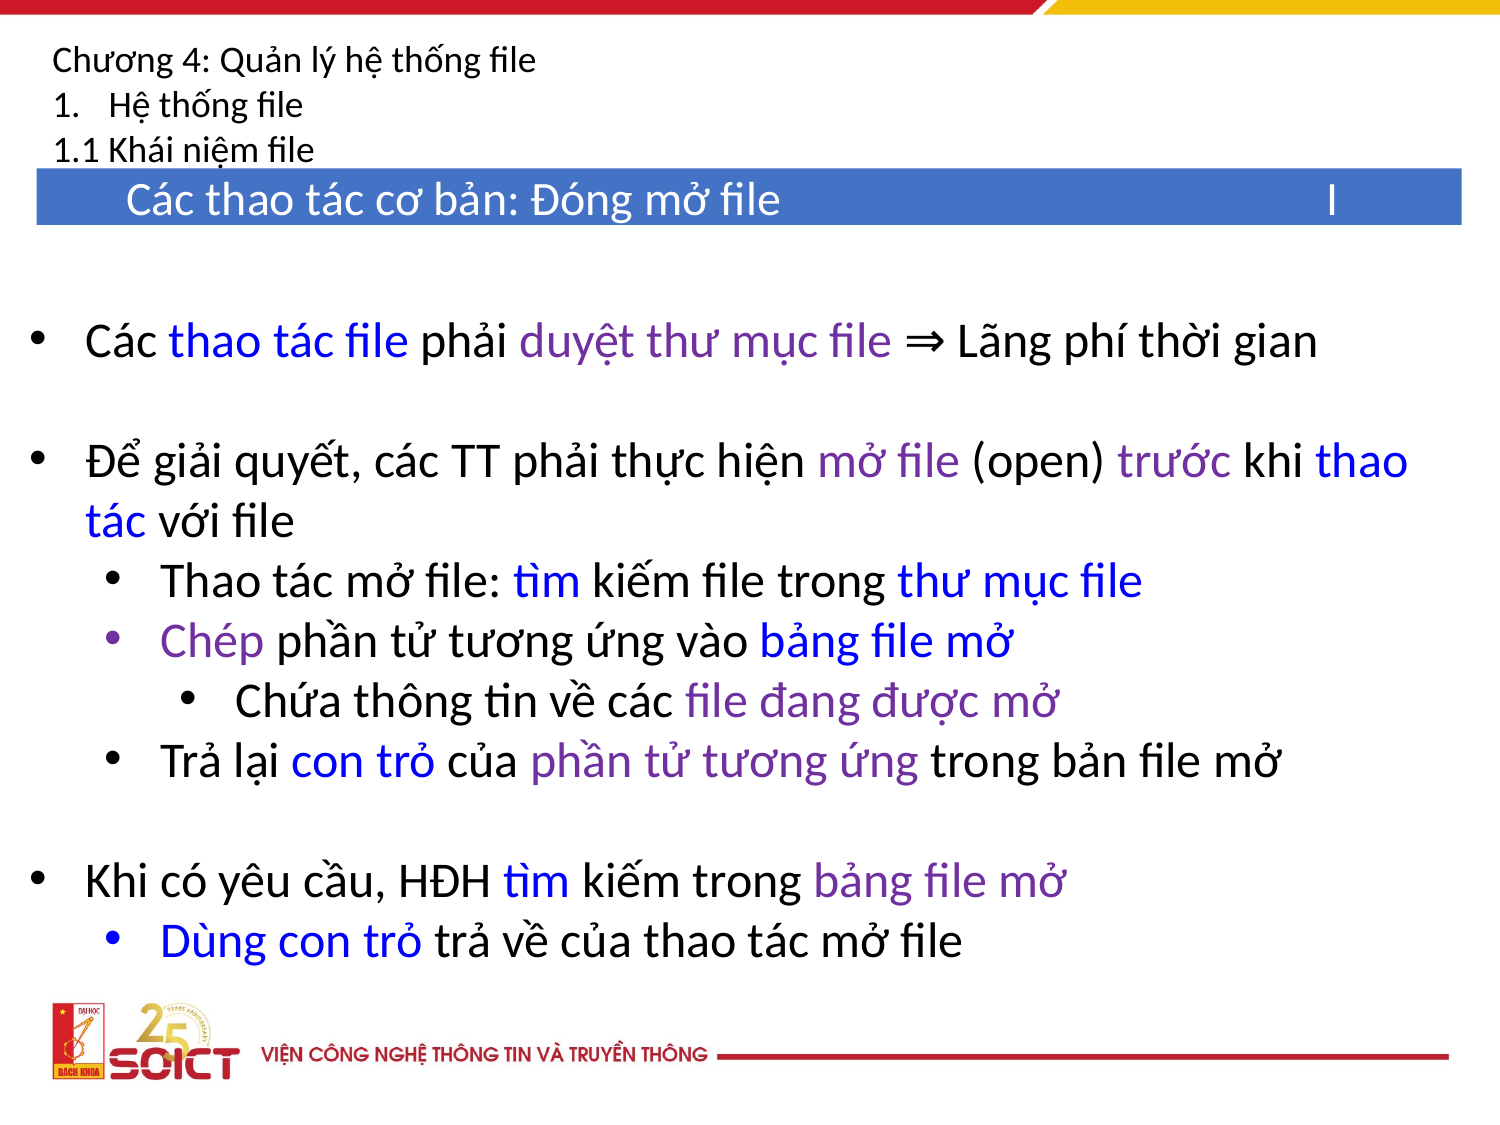

Chương 4: Quản lý hệ thống file
Hệ thống file
1.1 Khái niệm file
Các thao tác cơ bản: Đóng mở file				I

Các thao tác file phải duyệt thư mục file ⇒ Lãng phí thời gian

Để giải quyết, các TT phải thực hiện mở file (open) trước khi thao tác với file
Thao tác mở file: tìm kiếm file trong thư mục file
Chép phần tử tương ứng vào bảng file mở
Chứa thông tin về các file đang được mở
Trả lại con trỏ của phần tử tương ứng trong bản file mở

Khi có yêu cầu, HĐH tìm kiếm trong bảng file mở
Dùng con trỏ trả về của thao tác mở file